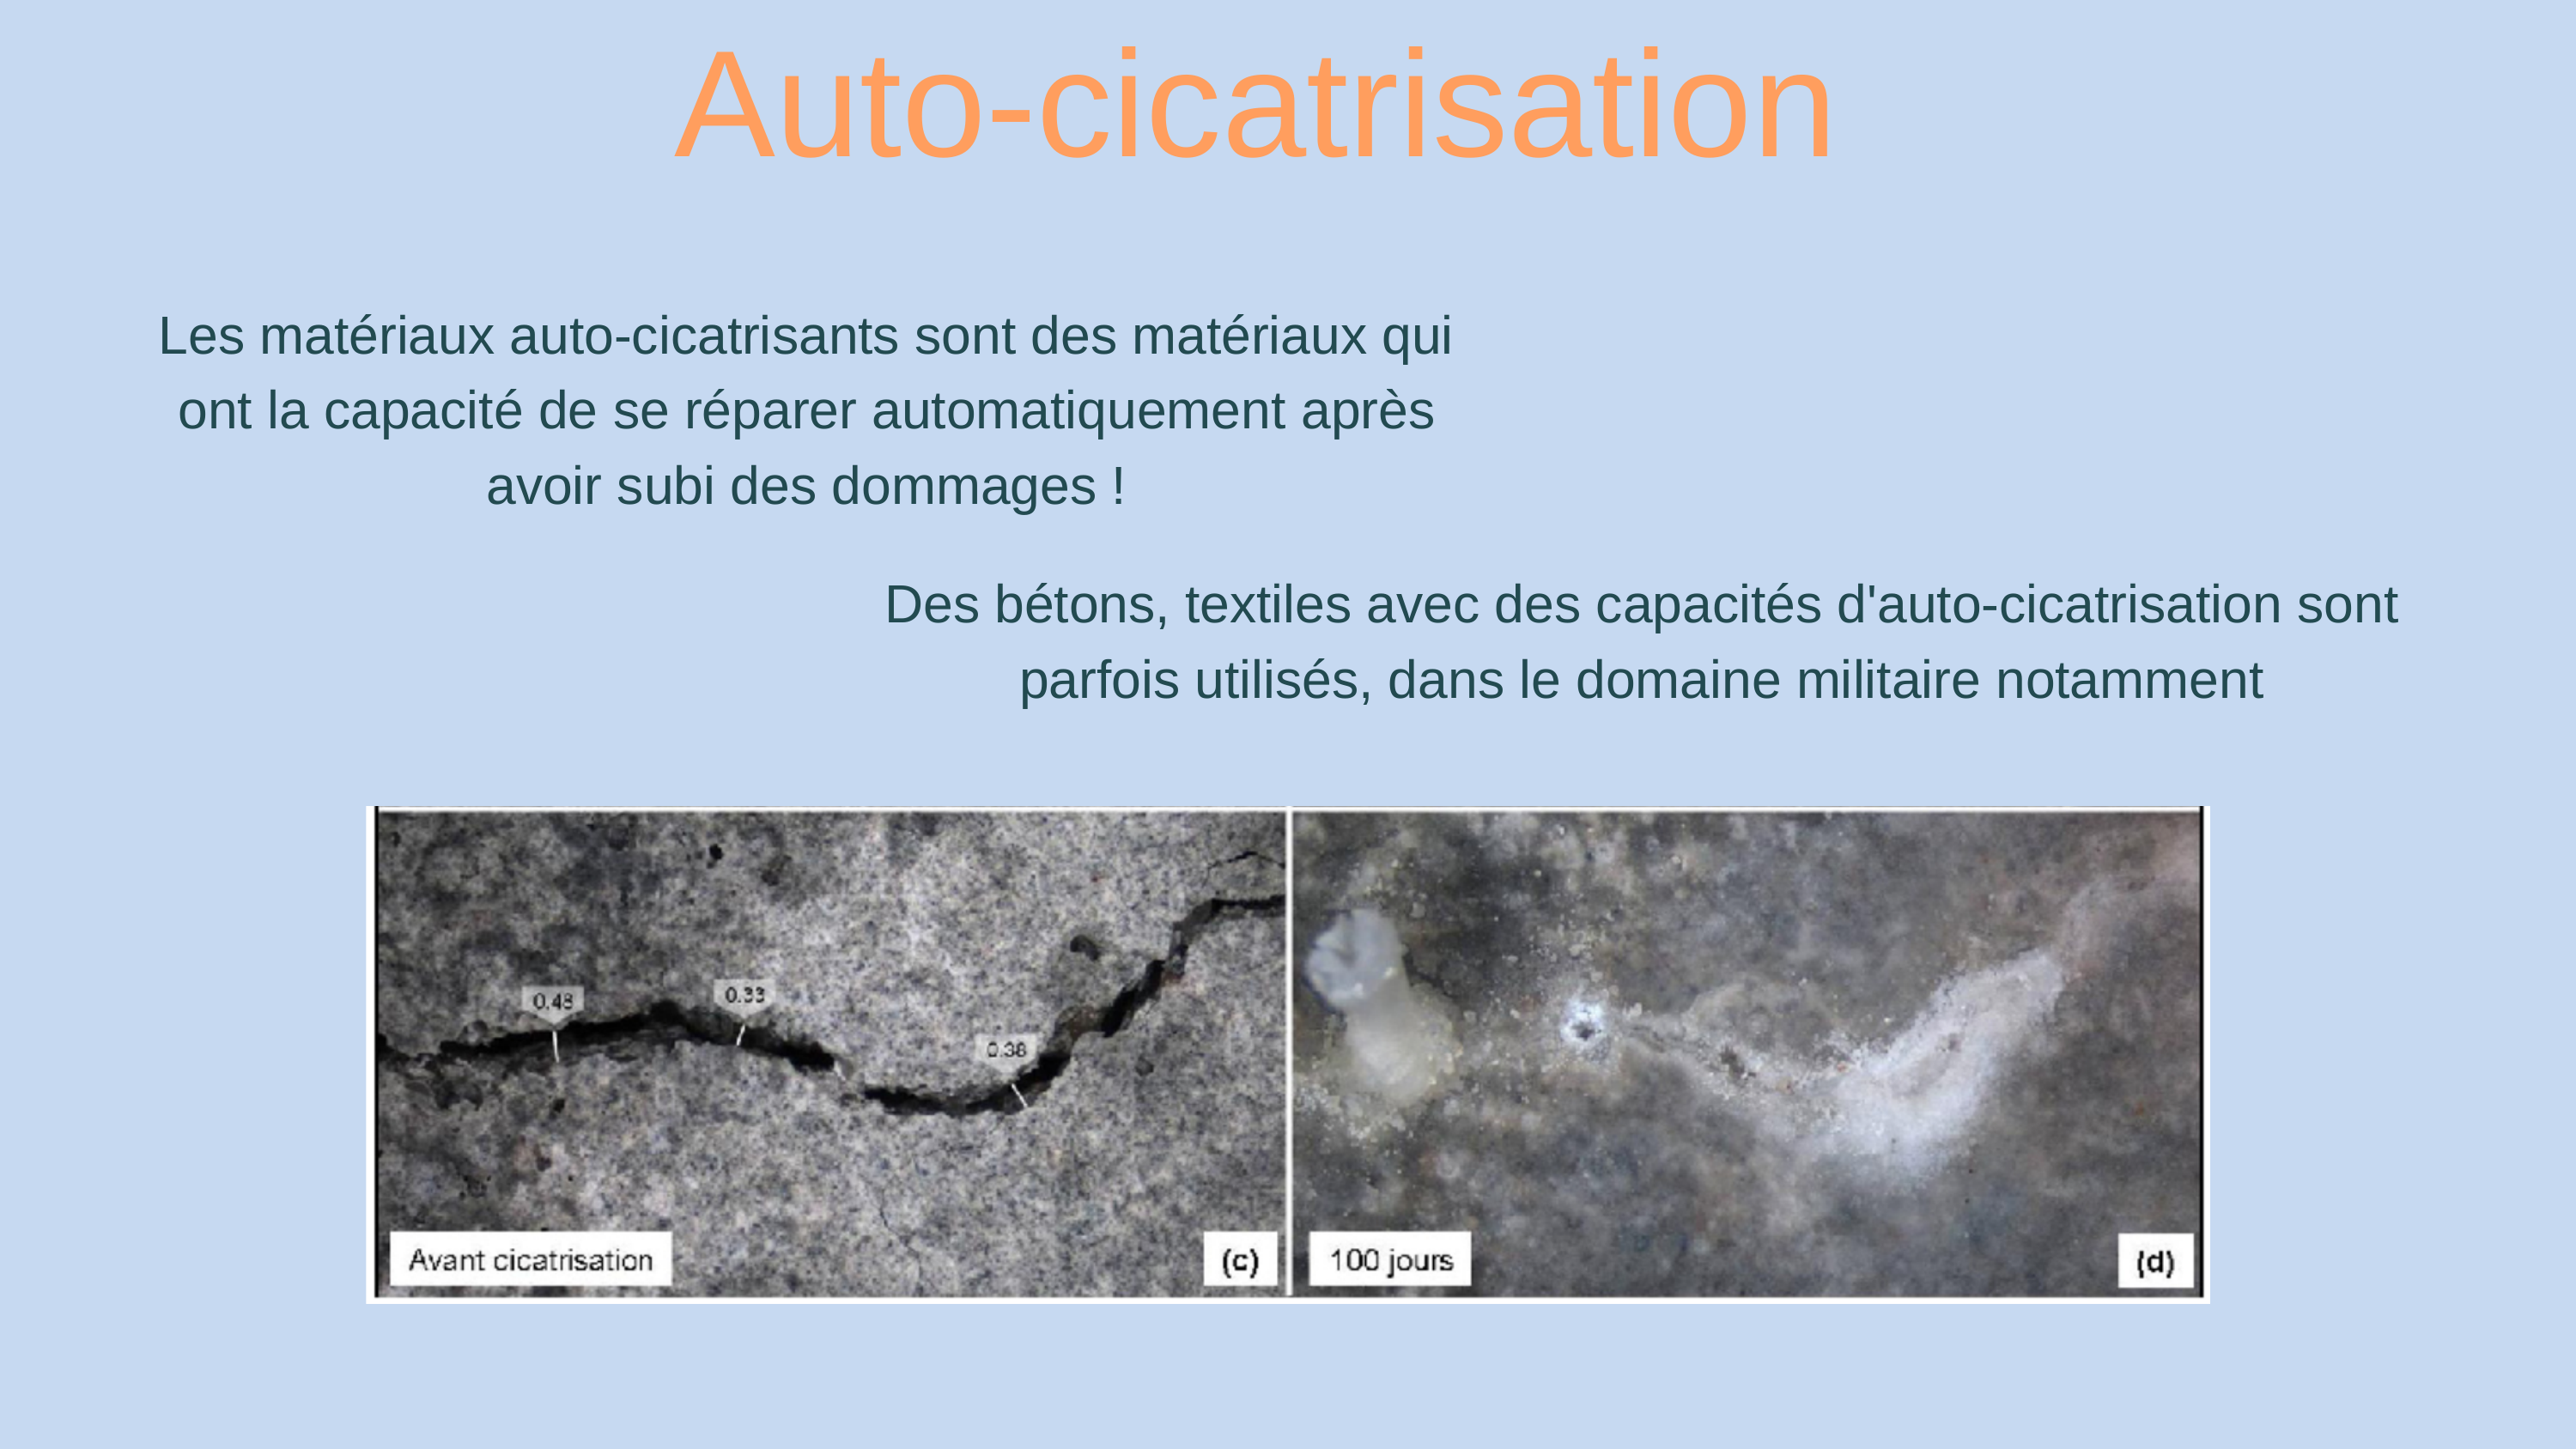

Auto-cicatrisation
Les matériaux auto-cicatrisants sont des matériaux qui ont la capacité de se réparer automatiquement après avoir subi des dommages !
Des bétons, textiles avec des capacités d'auto-cicatrisation sont parfois utilisés, dans le domaine militaire notamment